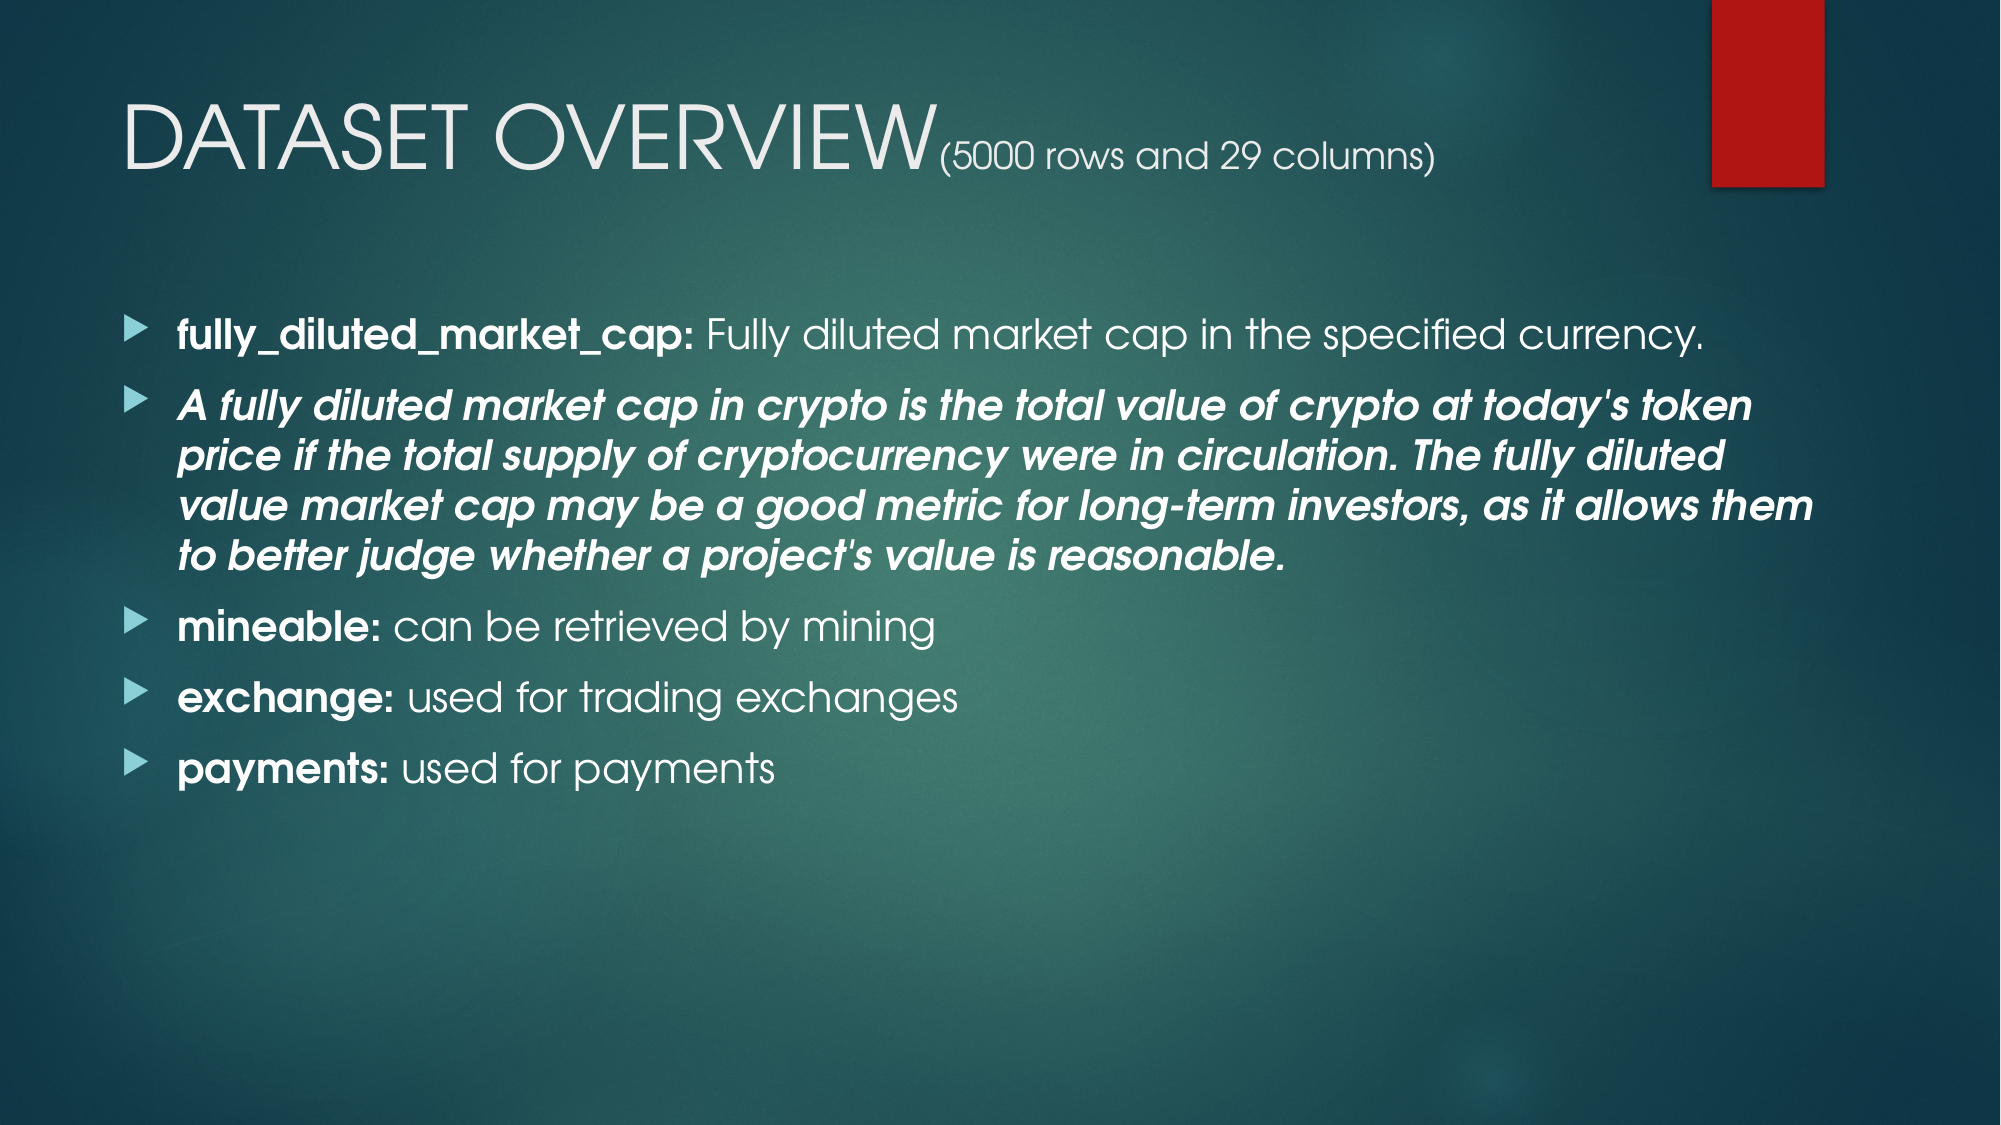

# DATASET OVERVIEW(5000 rows and 29 columns)

fully_diluted_market_cap: Fully diluted market cap in the specified currency.
A fully diluted market cap in crypto is the total value of crypto at today's token price if the total supply of cryptocurrency were in circulation. The fully diluted value market cap may be a good metric for long-term investors, as it allows them to better judge whether a project's value is reasonable.
mineable: can be retrieved by mining
exchange: used for trading exchanges
payments: used for payments